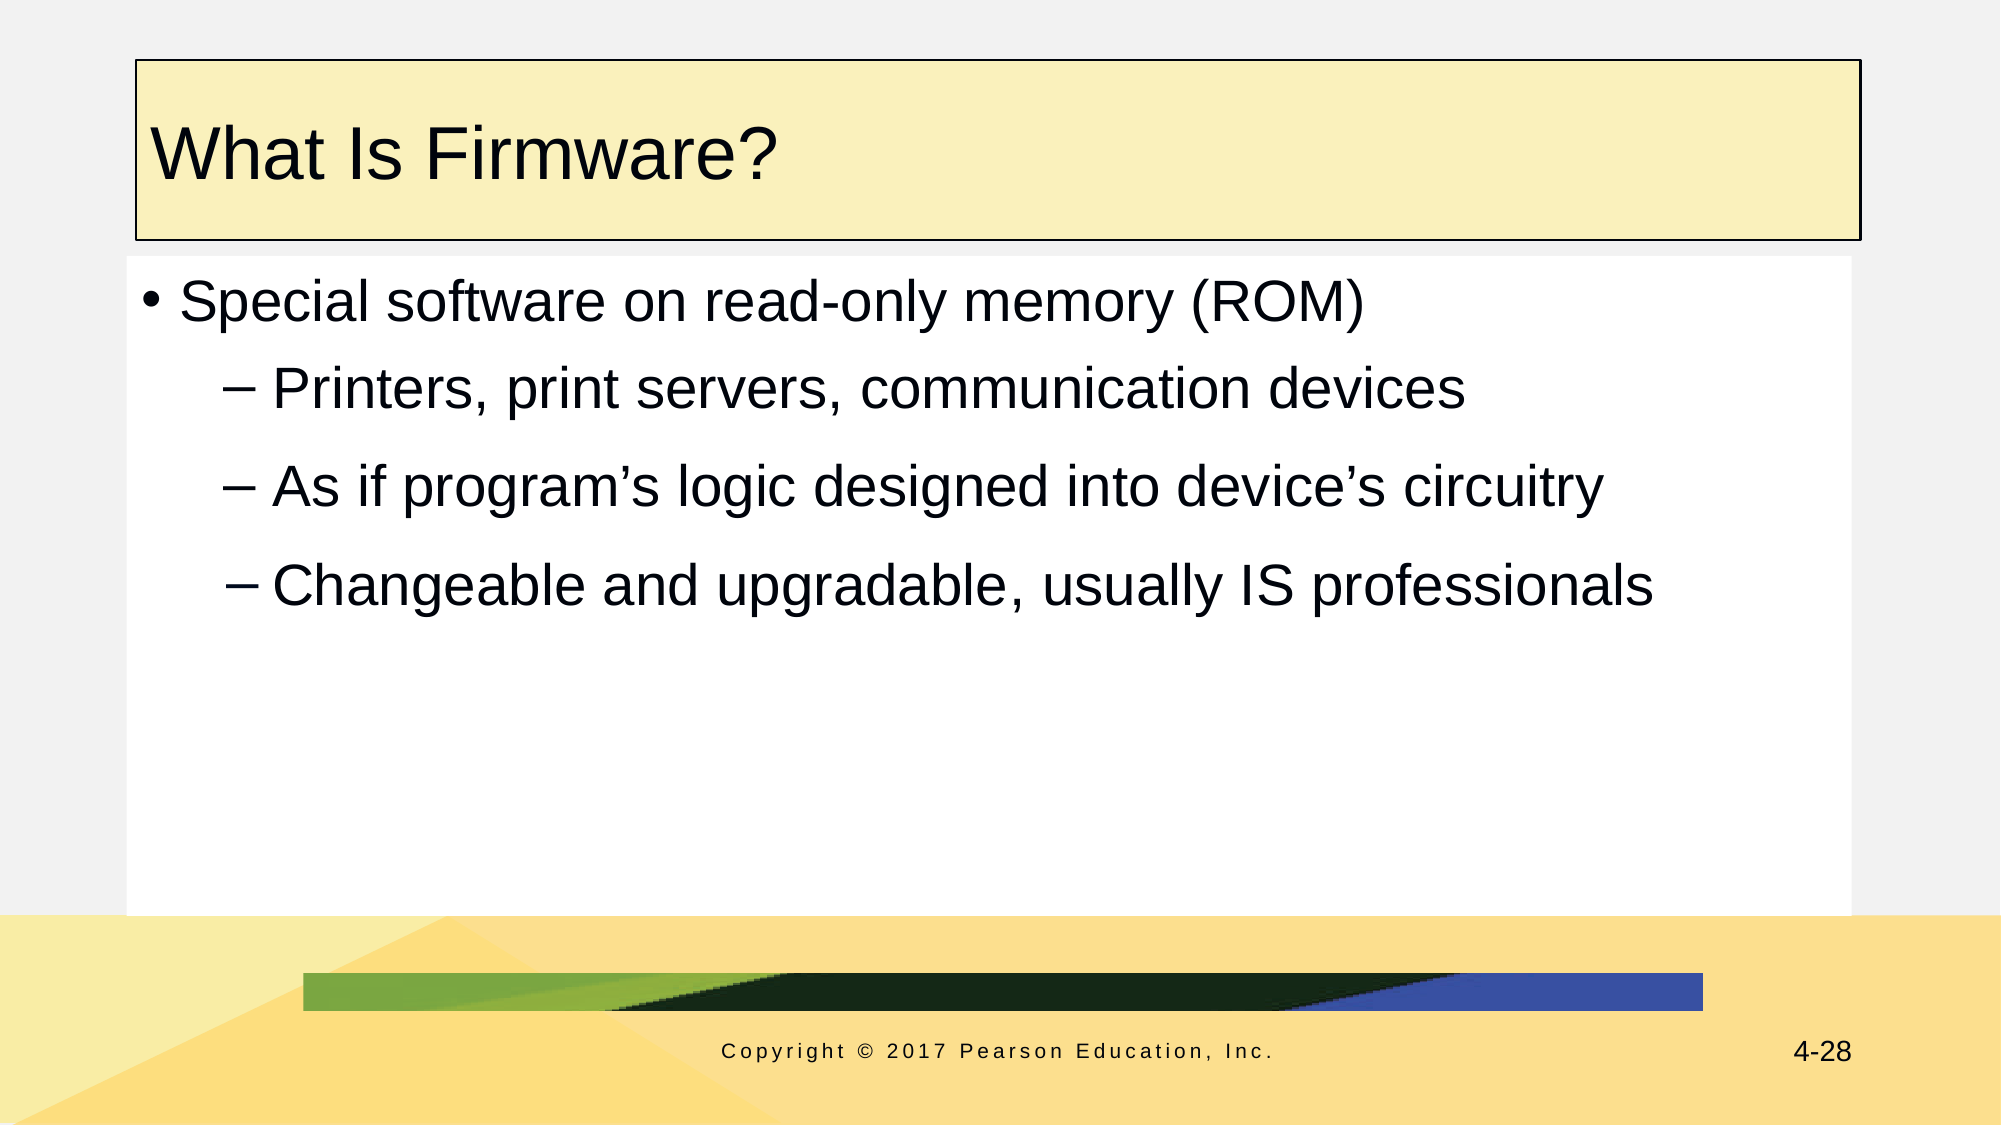

# What Is Firmware?
Special software on read-only memory (ROM)
Printers, print servers, communication devices
As if program’s logic designed into device’s circuitry
Changeable and upgradable, usually IS professionals

Copyright © 2017 Pearson Education, Inc.